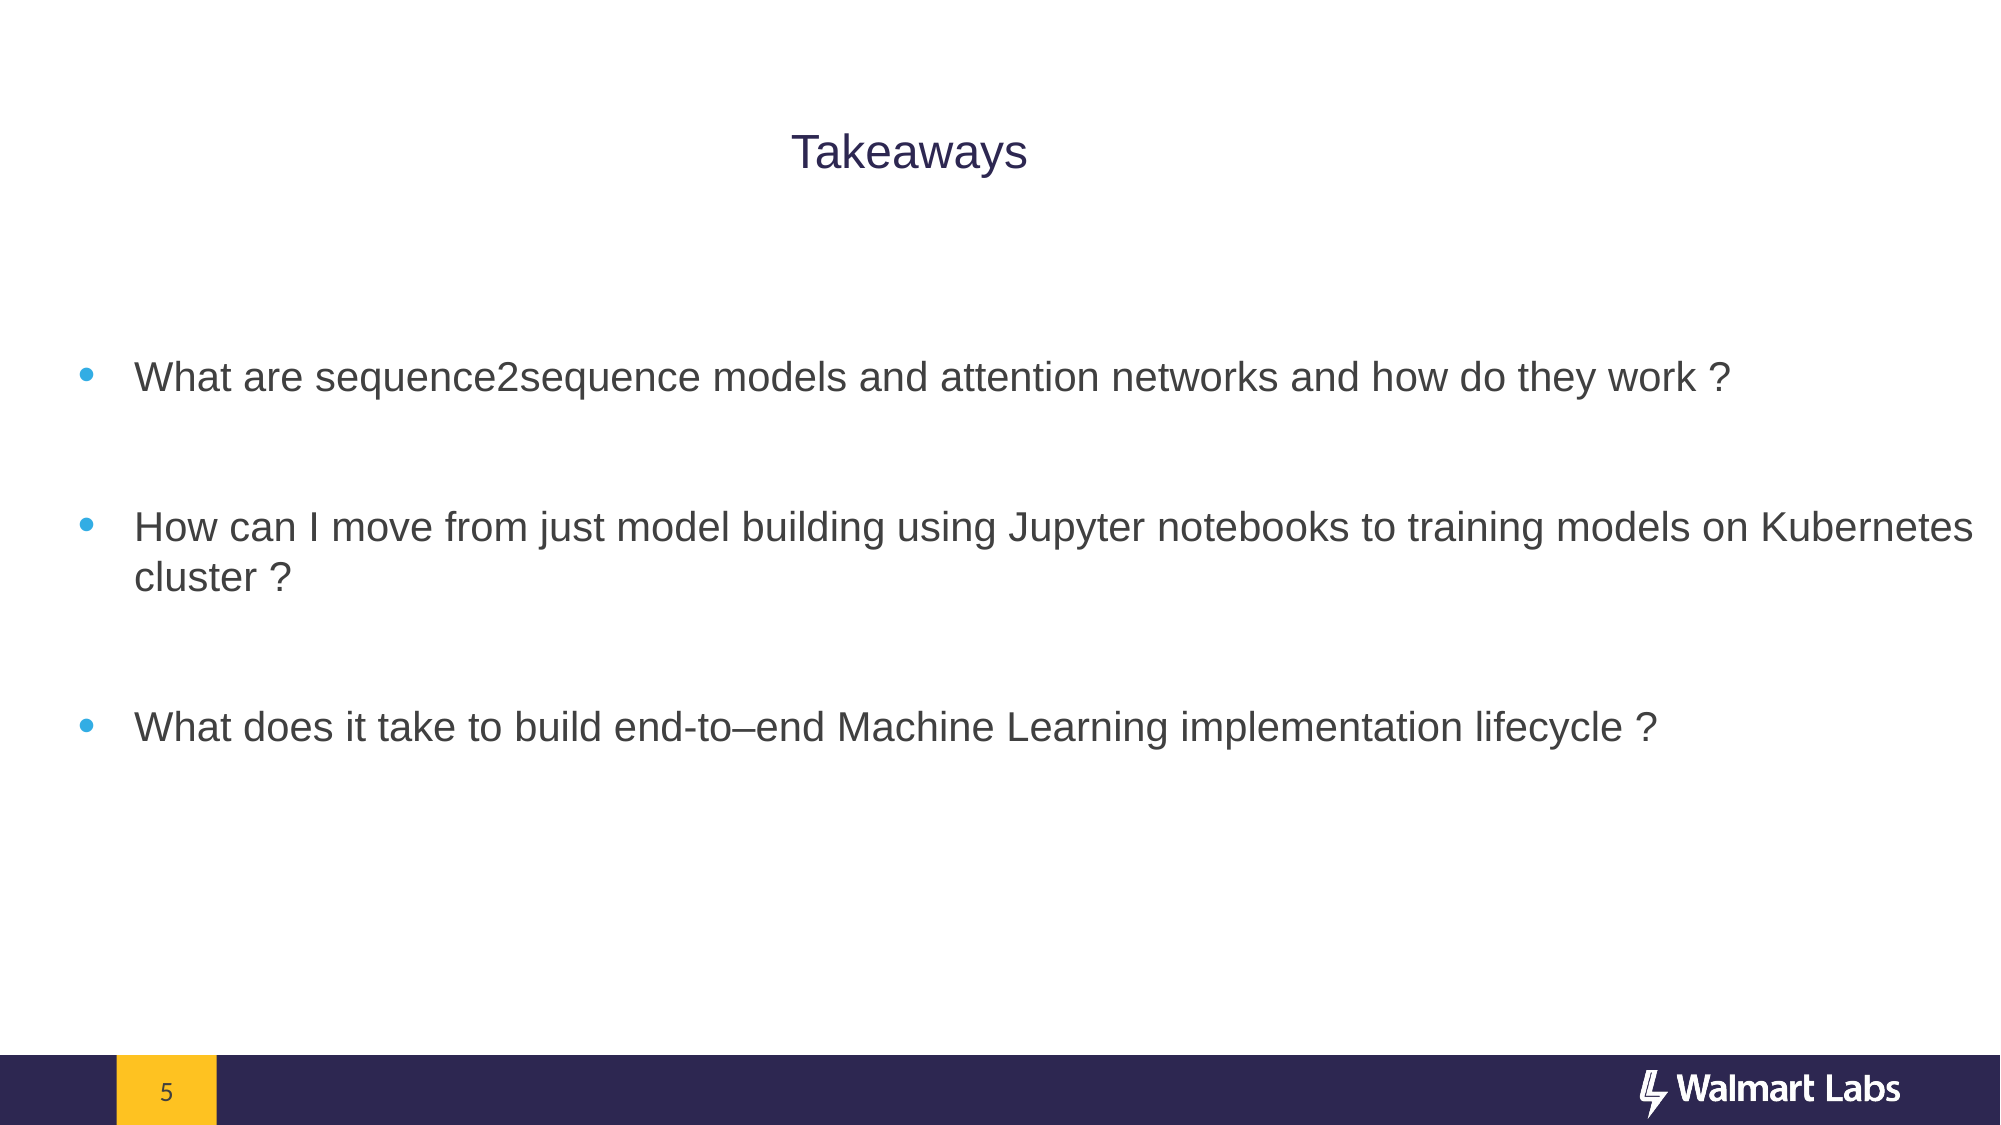

# Takeaways
What are sequence2sequence models and attention networks and how do they work ?

How can I move from just model building using Jupyter notebooks to training models on Kubernetes cluster ?

What does it take to build end-to–end Machine Learning implementation lifecycle ?

5